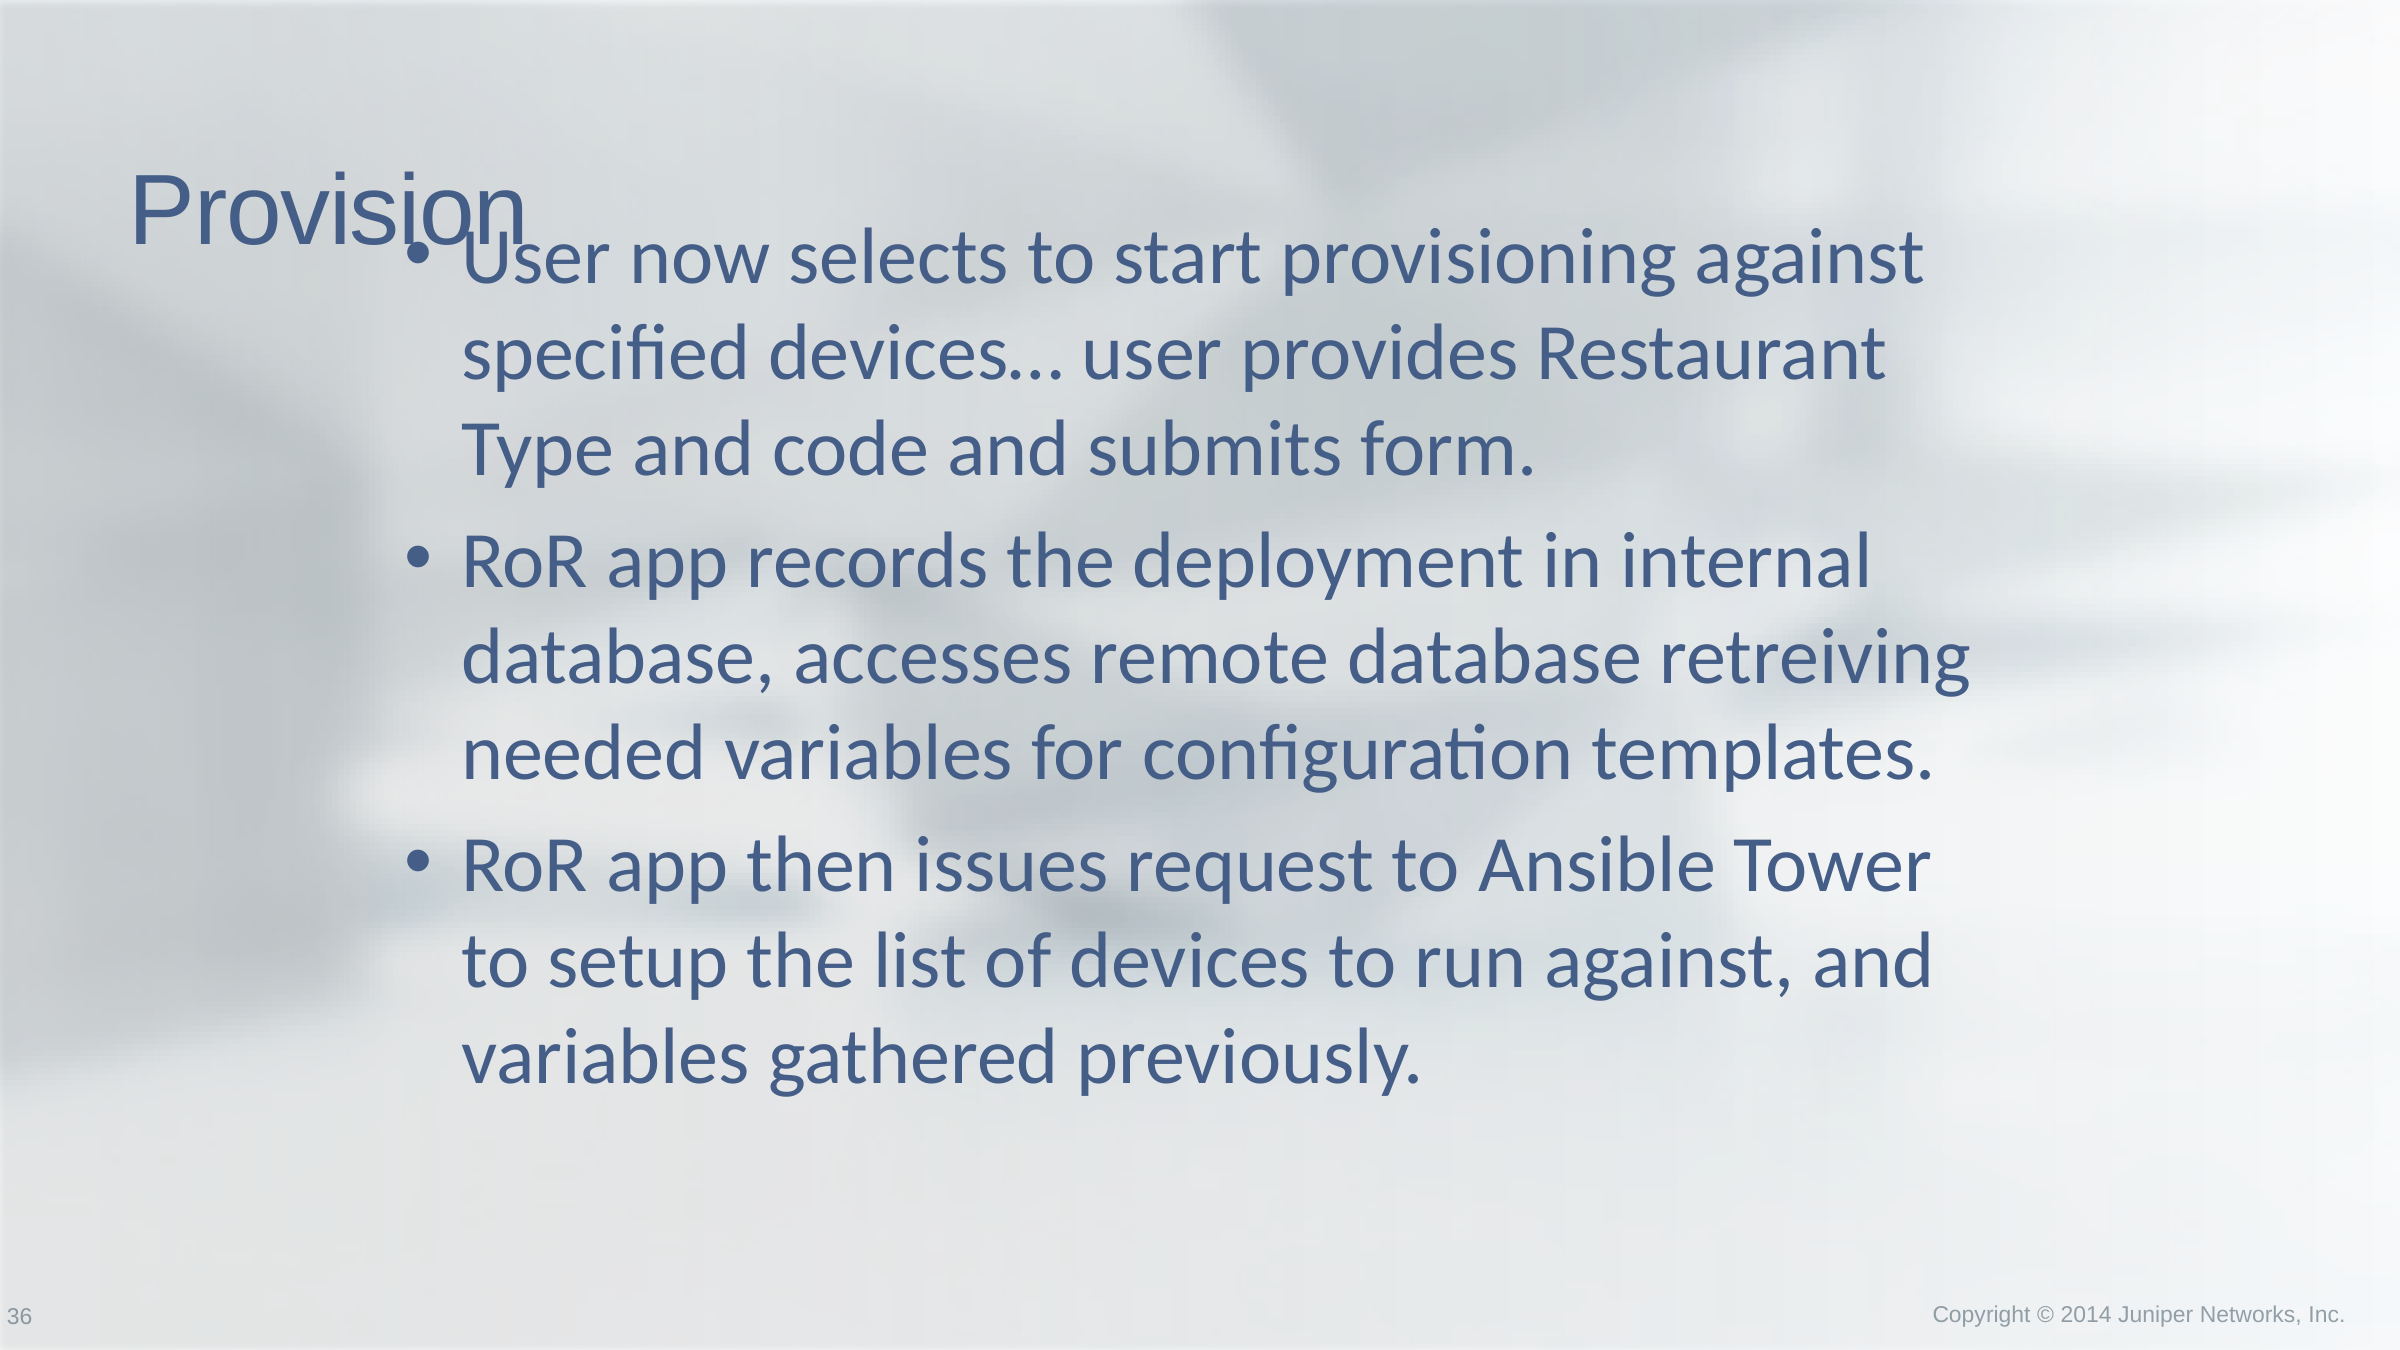

# Provision
User now selects to start provisioning against specified devices… user provides Restaurant Type and code and submits form.
RoR app records the deployment in internal database, accesses remote database retreiving needed variables for configuration templates.
RoR app then issues request to Ansible Tower to setup the list of devices to run against, and variables gathered previously.